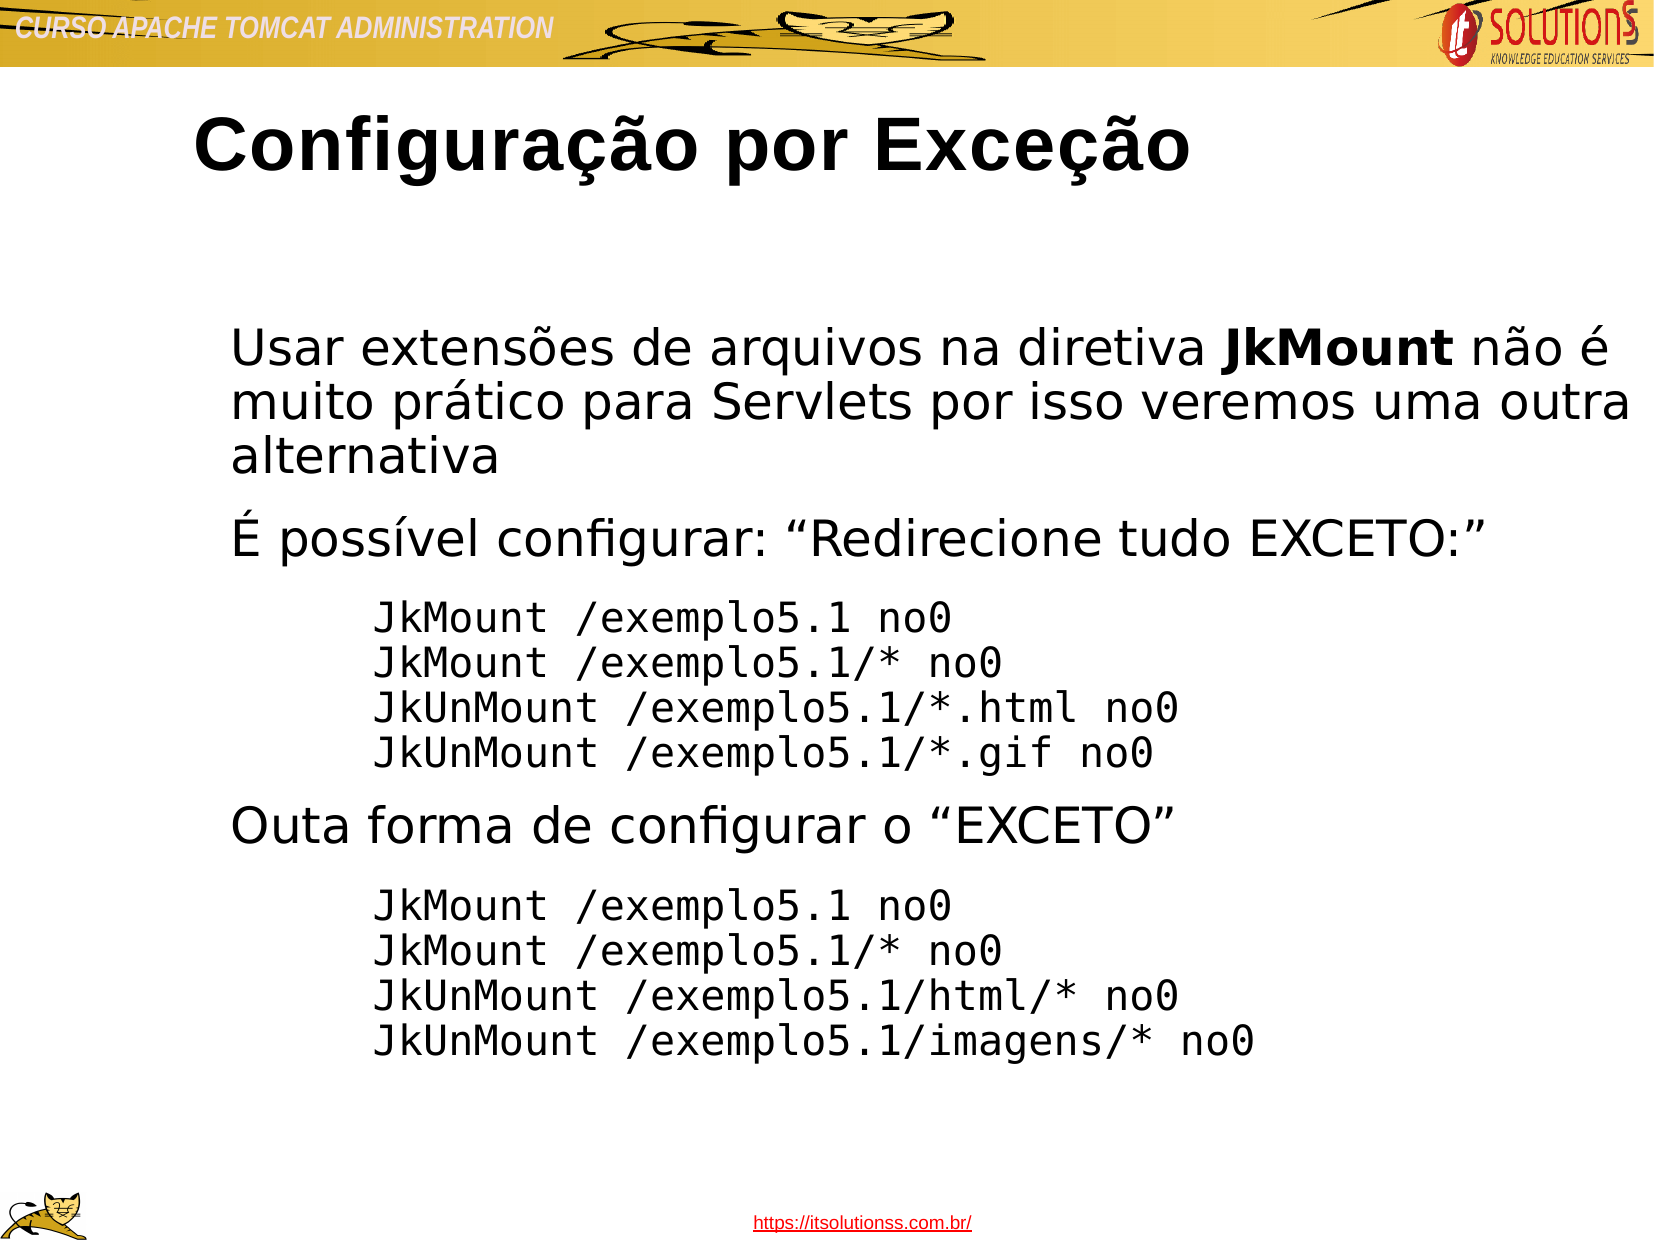

Configuração por Exceção
Usar extensões de arquivos na diretiva JkMount não é muito prático para Servlets por isso veremos uma outra alternativa
É possível configurar: “Redirecione tudo EXCETO:”
JkMount /exemplo5.1 no0
JkMount /exemplo5.1/* no0
JkUnMount /exemplo5.1/*.html no0
JkUnMount /exemplo5.1/*.gif no0
Outa forma de configurar o “EXCETO”
JkMount /exemplo5.1 no0
JkMount /exemplo5.1/* no0
JkUnMount /exemplo5.1/html/* no0
JkUnMount /exemplo5.1/imagens/* no0